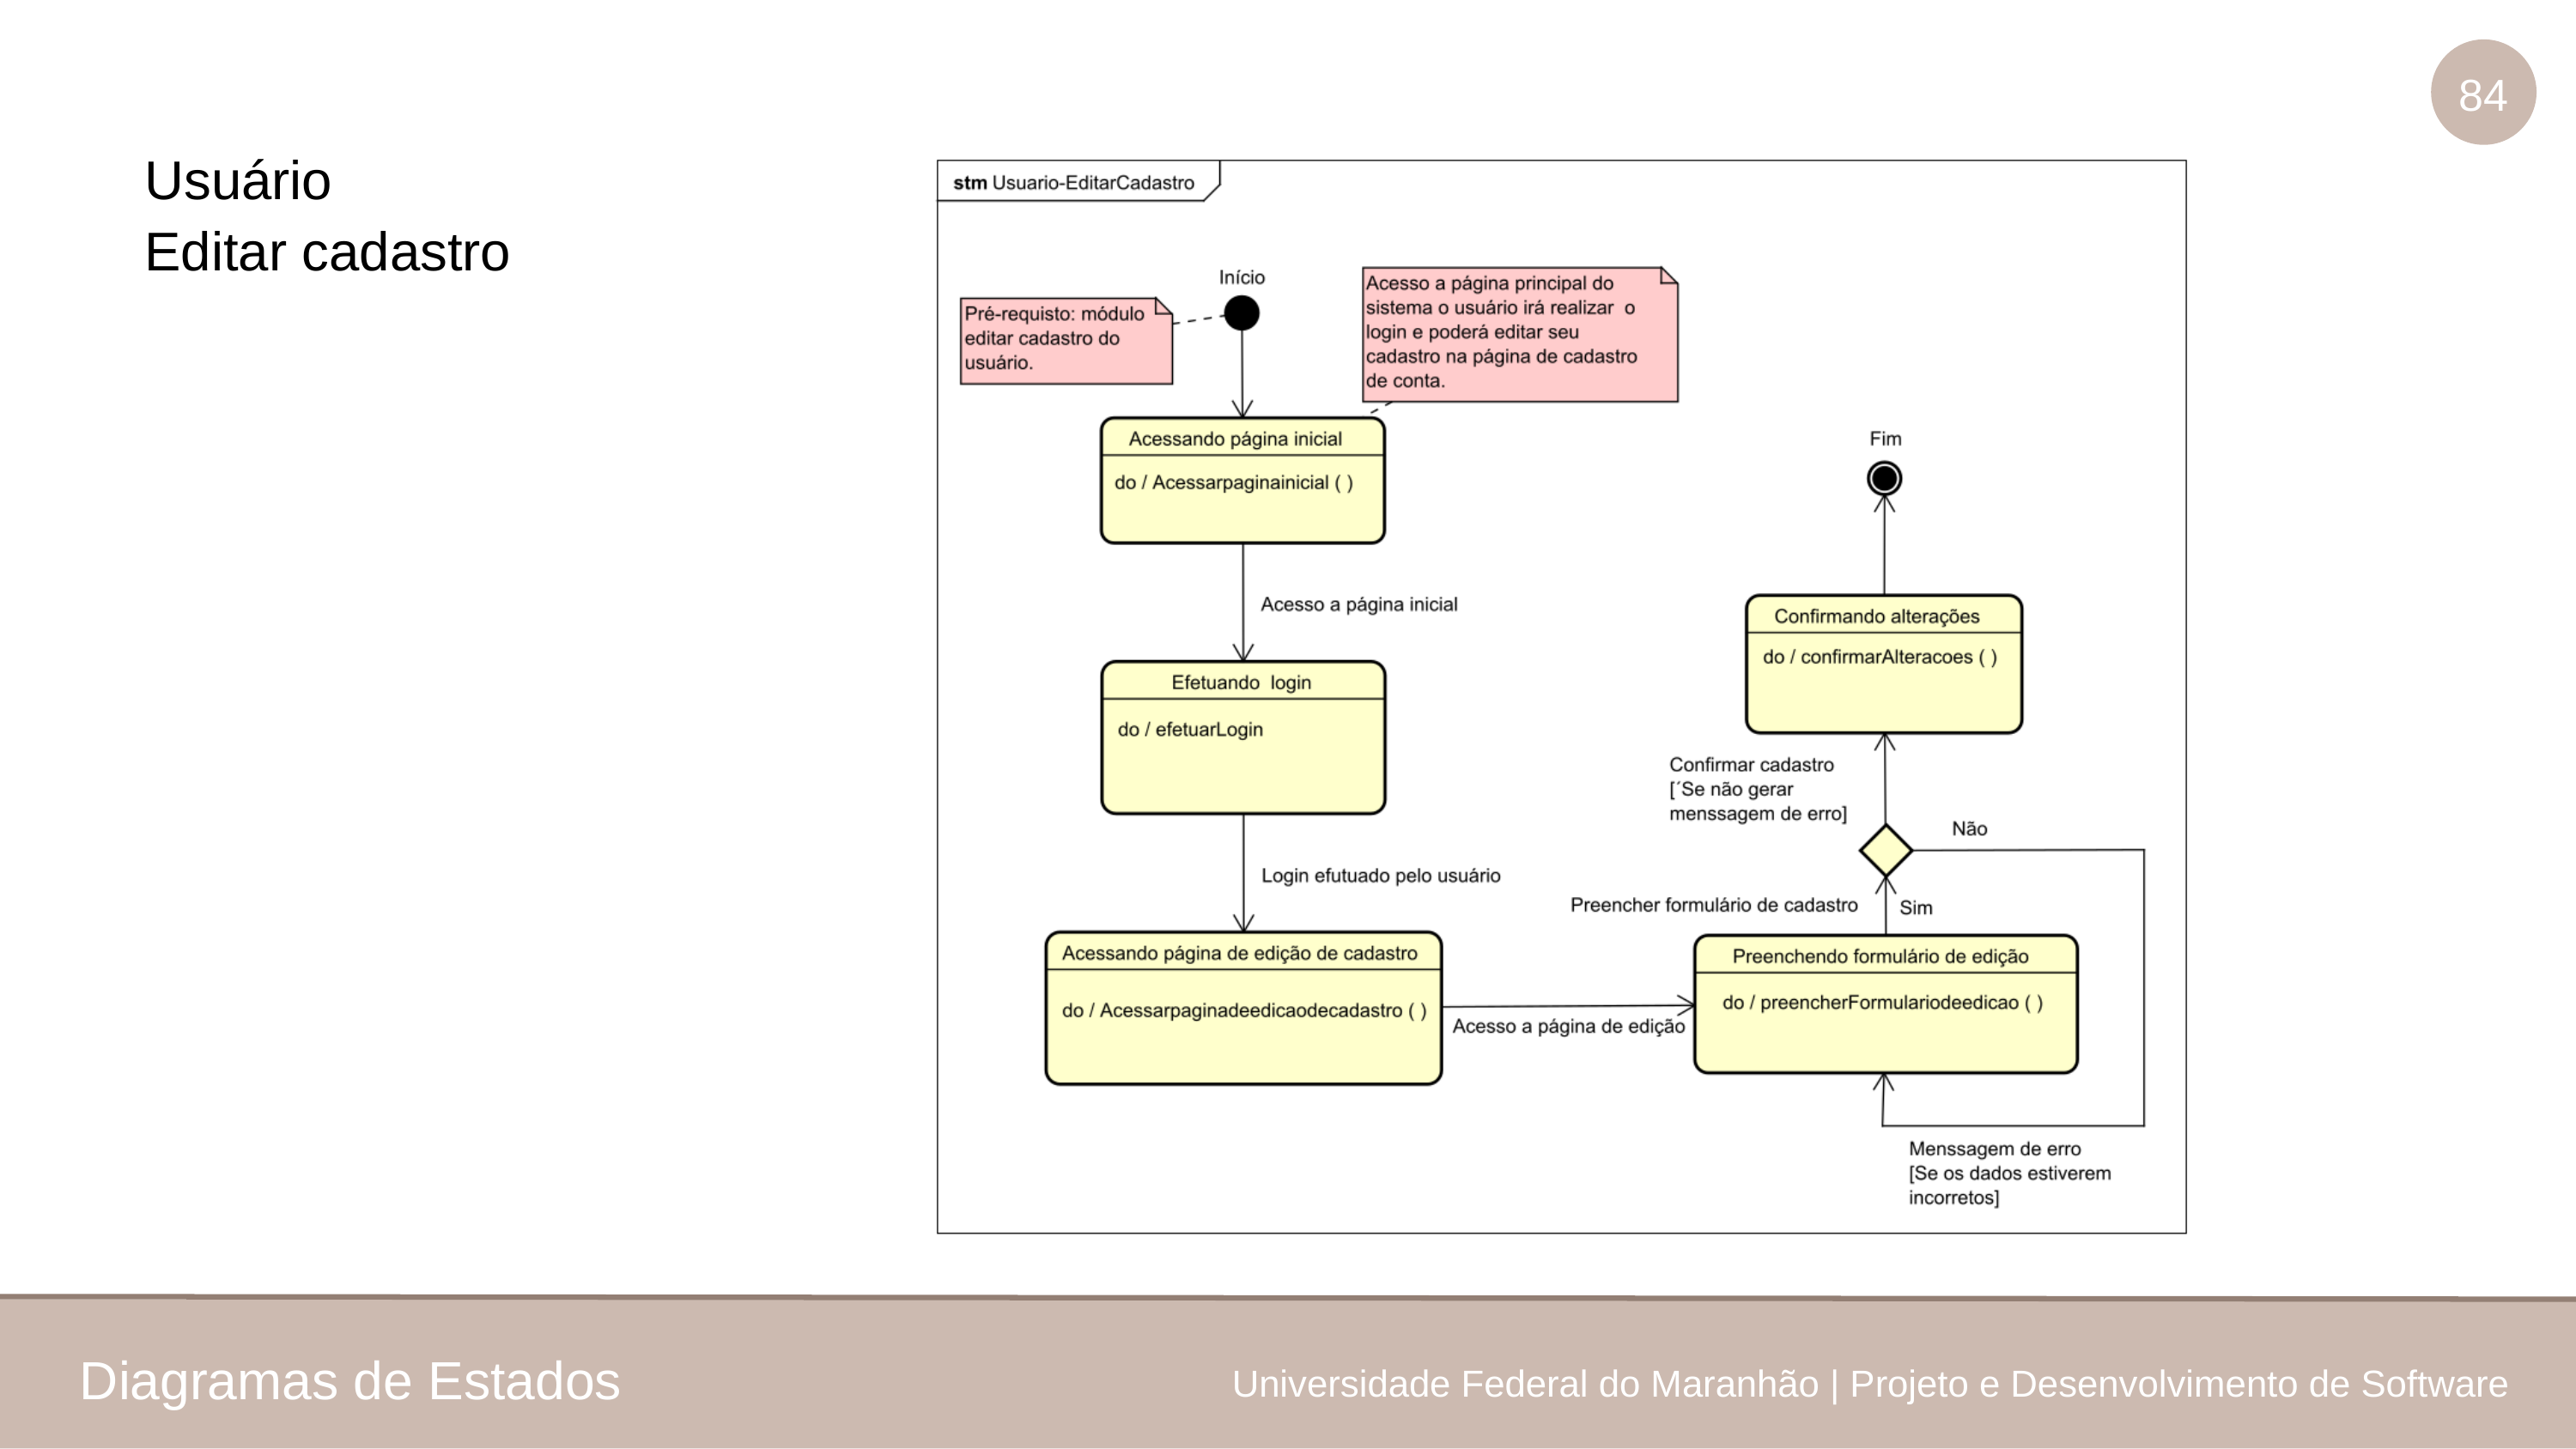

84
Usuário
Editar cadastro

Diagramas de Estados
Universidade Federal do Maranhão | Projeto e Desenvolvimento de Software